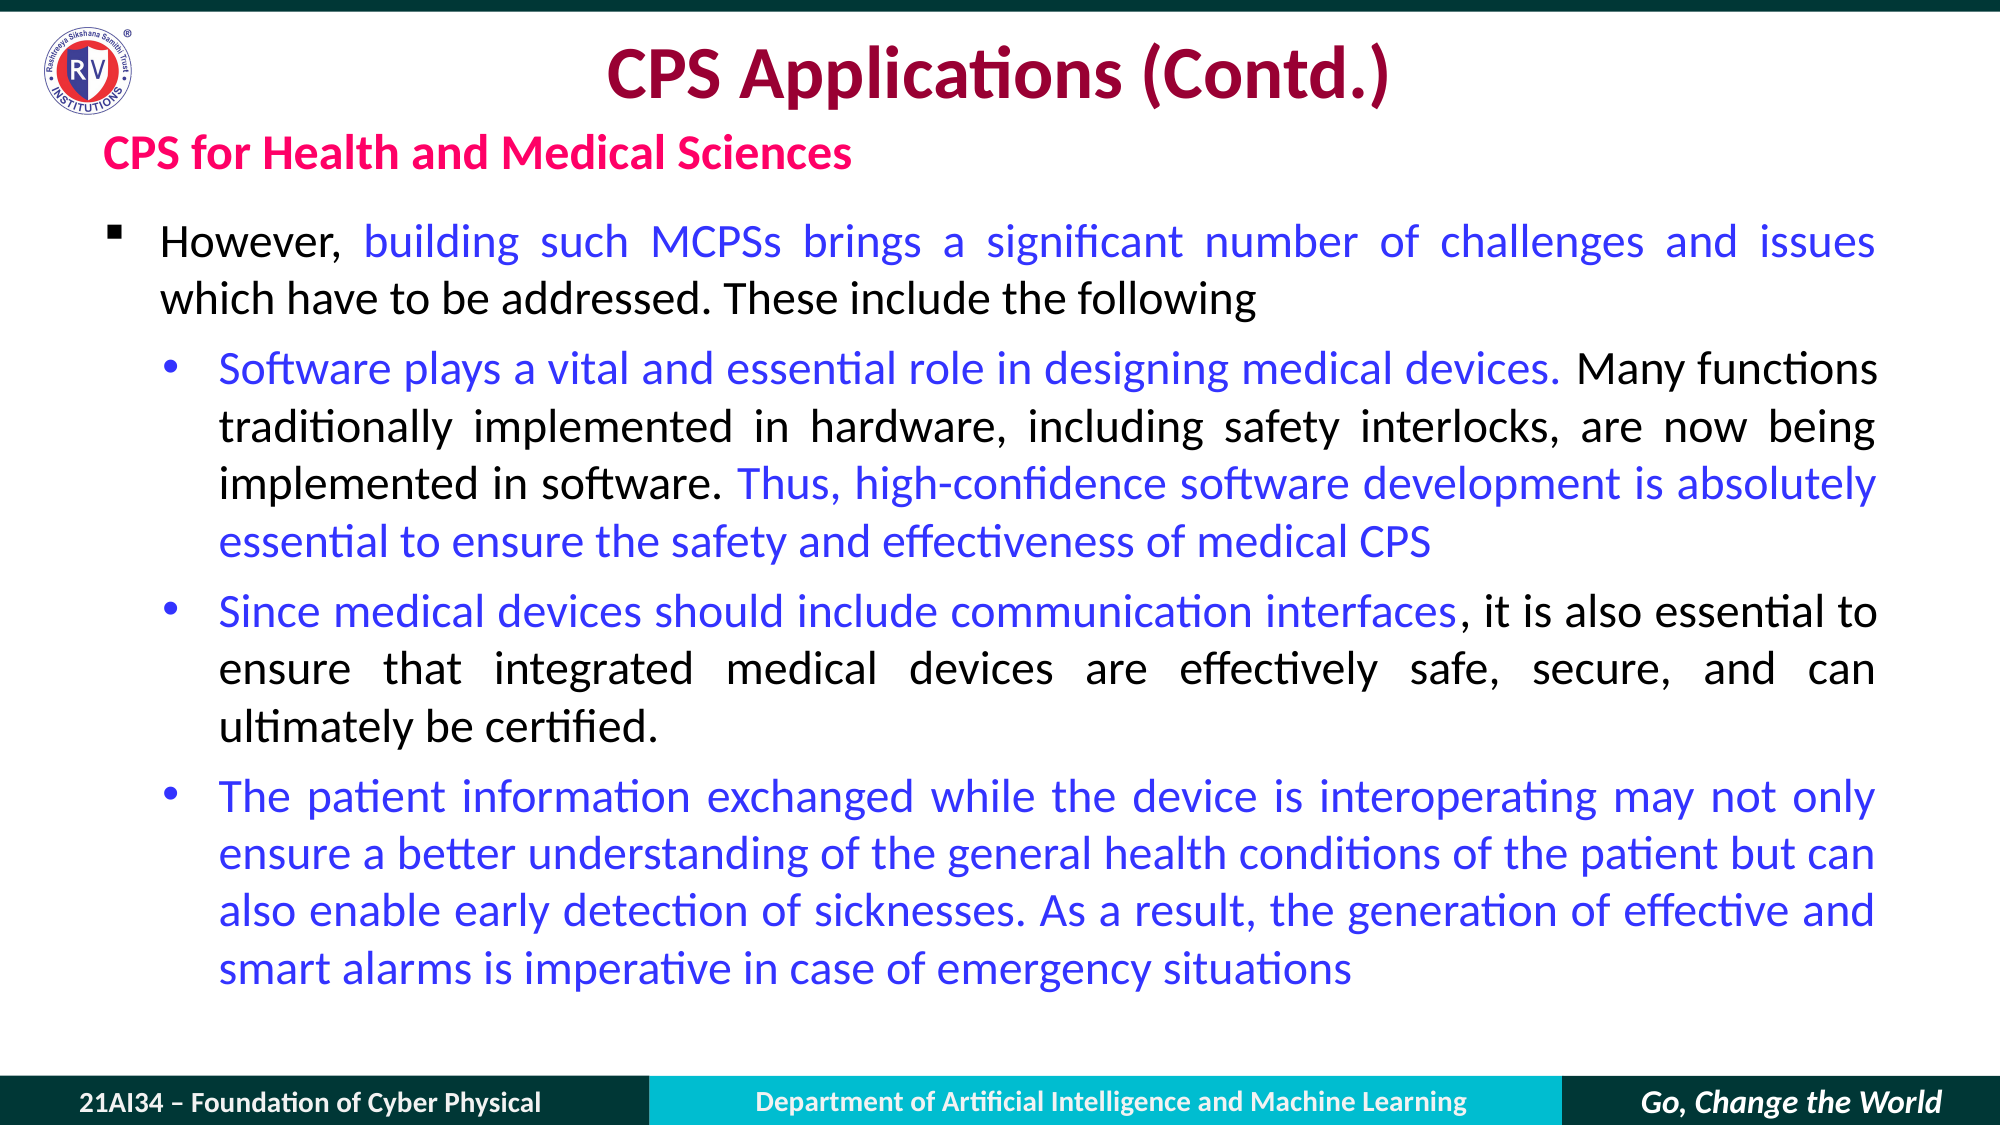

# CPS Applications (Contd.)
CPS for Health and Medical Sciences
However, building such MCPSs brings a significant number of challenges and issues which have to be addressed. These include the following
Software plays a vital and essential role in designing medical devices. Many functions traditionally implemented in hardware, including safety interlocks, are now being implemented in software. Thus, high-confidence software development is absolutely essential to ensure the safety and effectiveness of medical CPS
Since medical devices should include communication interfaces, it is also essential to ensure that integrated medical devices are effectively safe, secure, and can ultimately be certified.
The patient information exchanged while the device is interoperating may not only ensure a better understanding of the general health conditions of the patient but can also enable early detection of sicknesses. As a result, the generation of effective and smart alarms is imperative in case of emergency situations